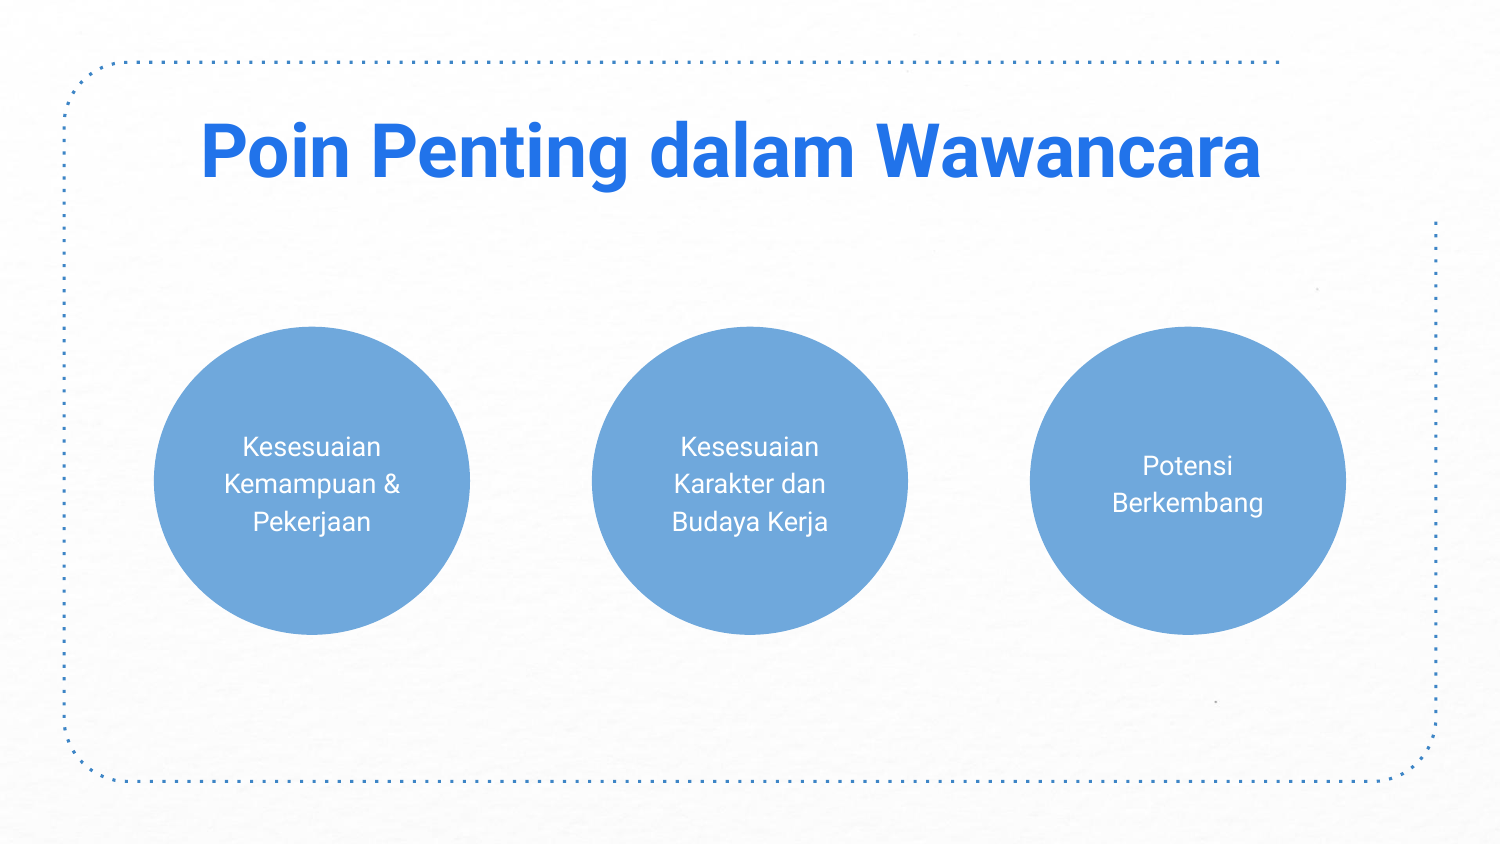

Poin Penting dalam Wawancara
Kesesuaian Kemampuan & Pekerjaan
Kesesuaian Karakter dan Budaya Kerja
Potensi Berkembang